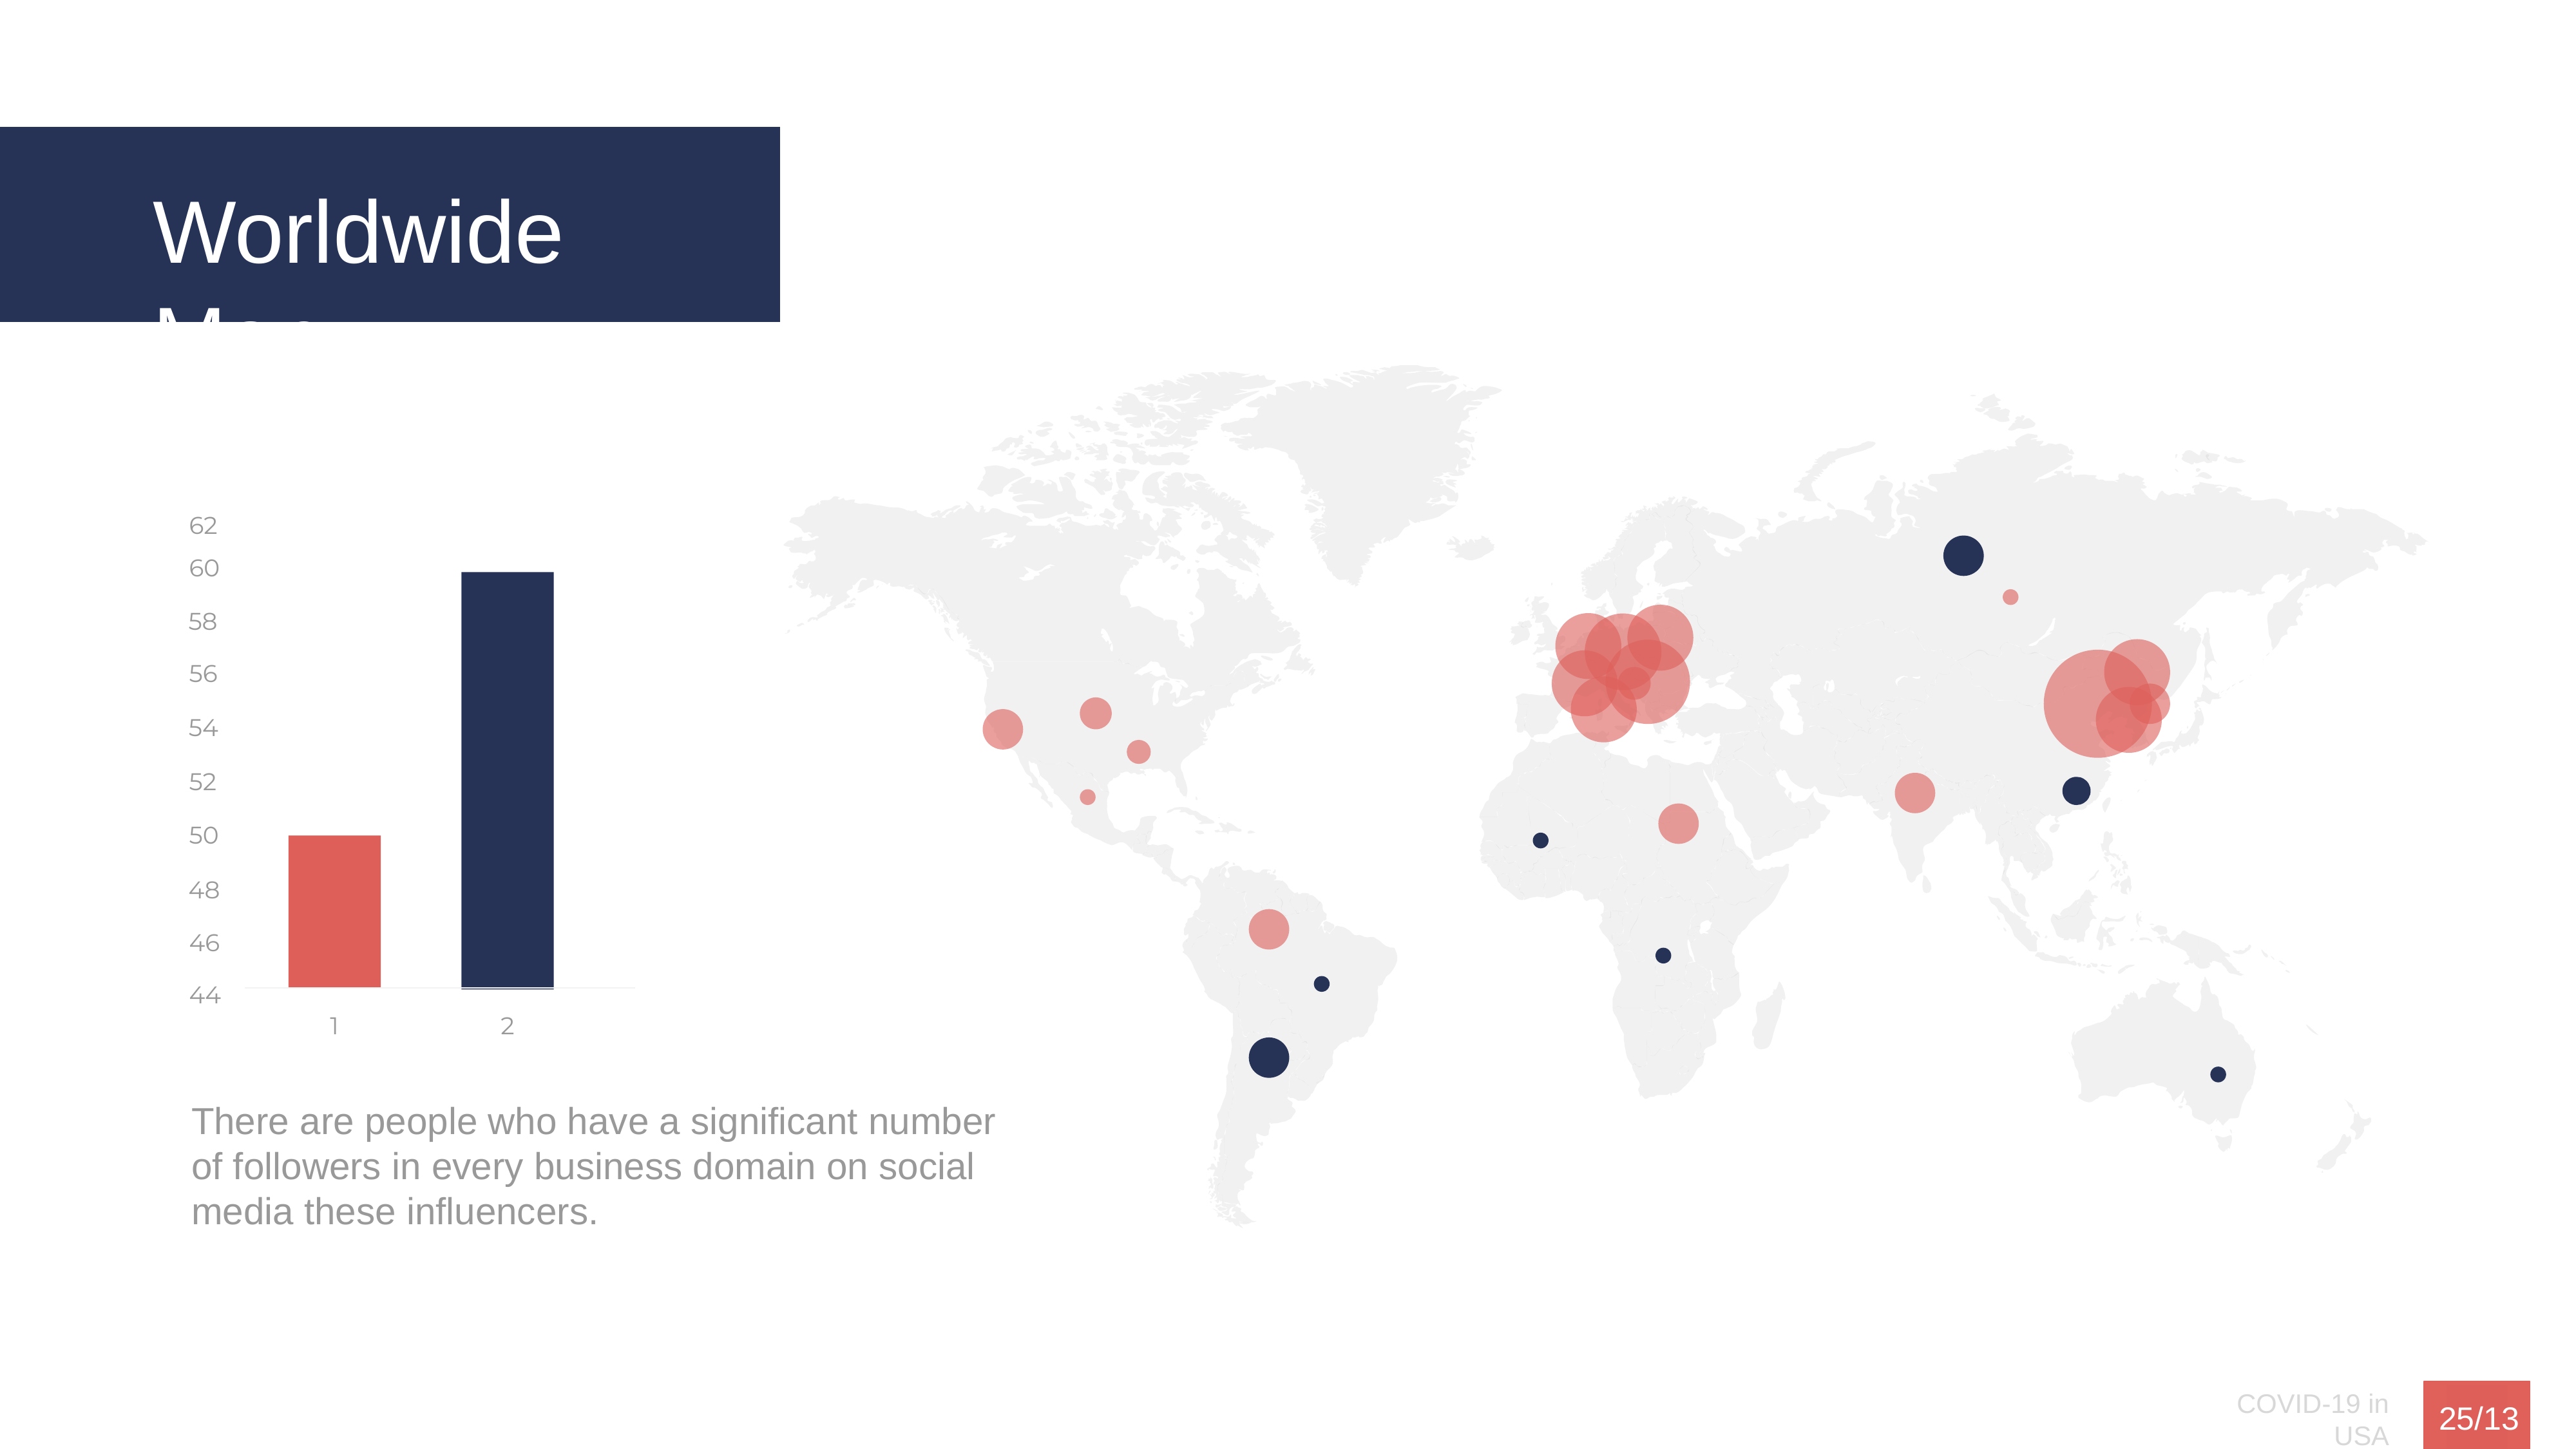

Worldwide Map

62
60
58
56
54
52
50
48
46
44
2
1

There are people who have a significant number of followers in every business domain on social media these influencers.